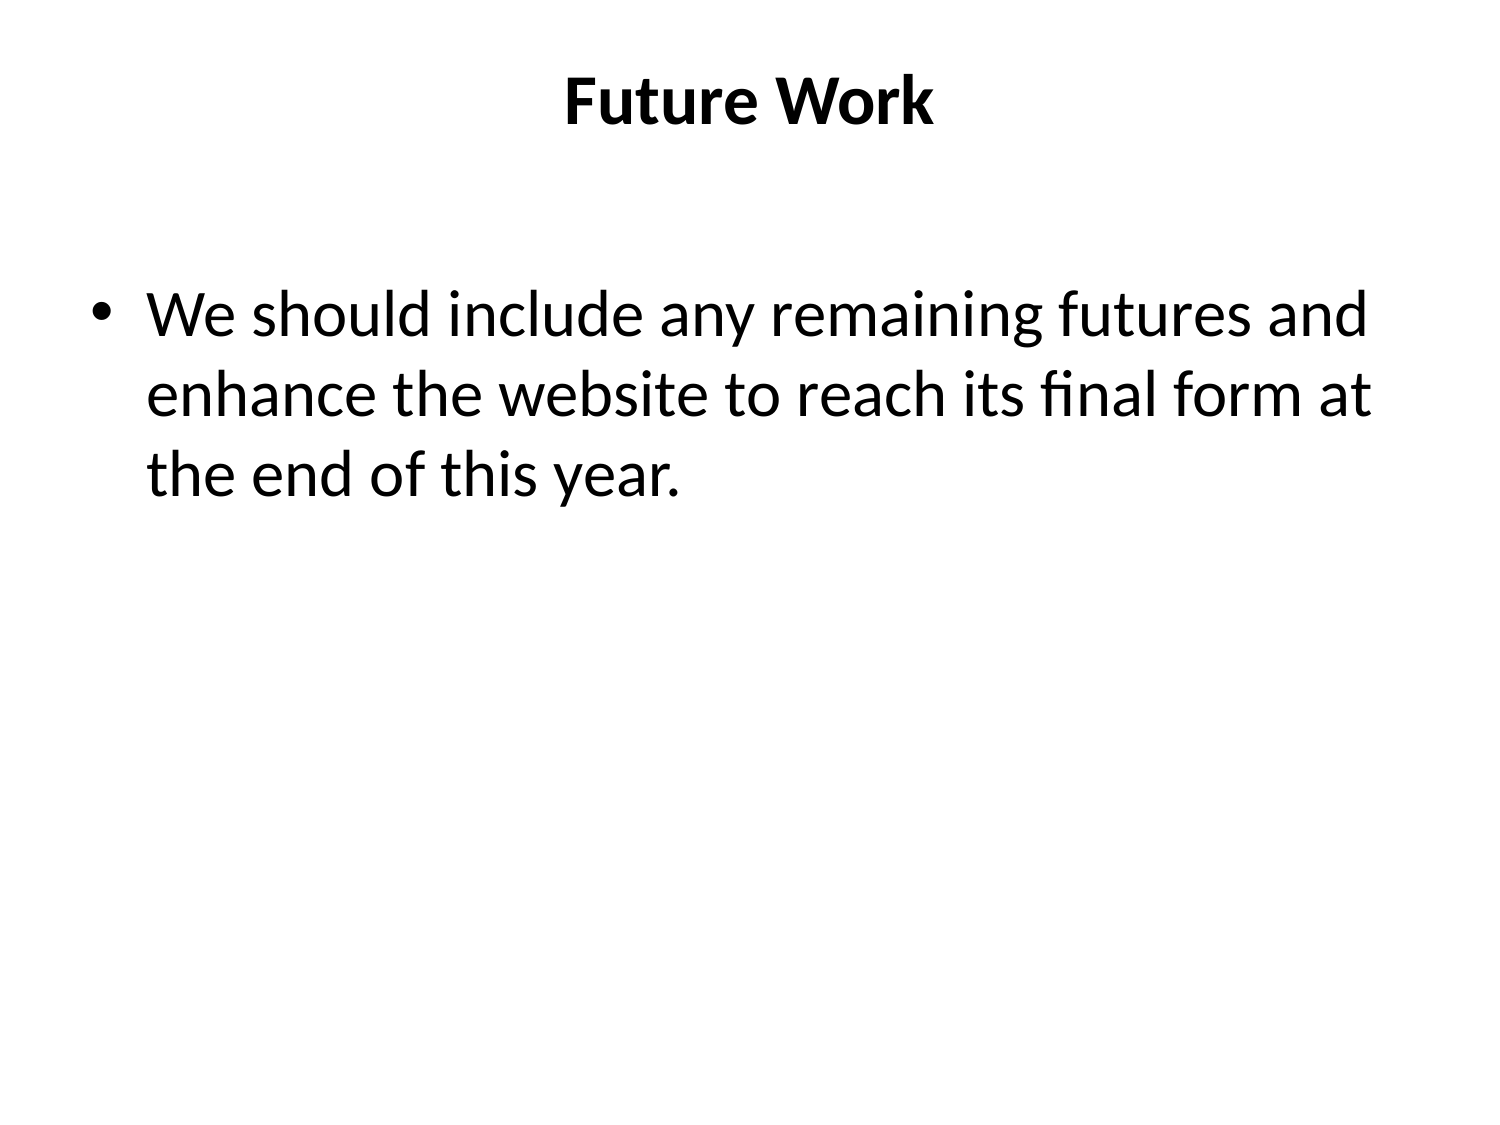

# Future Work
We should include any remaining futures and enhance the website to reach its final form at the end of this year.